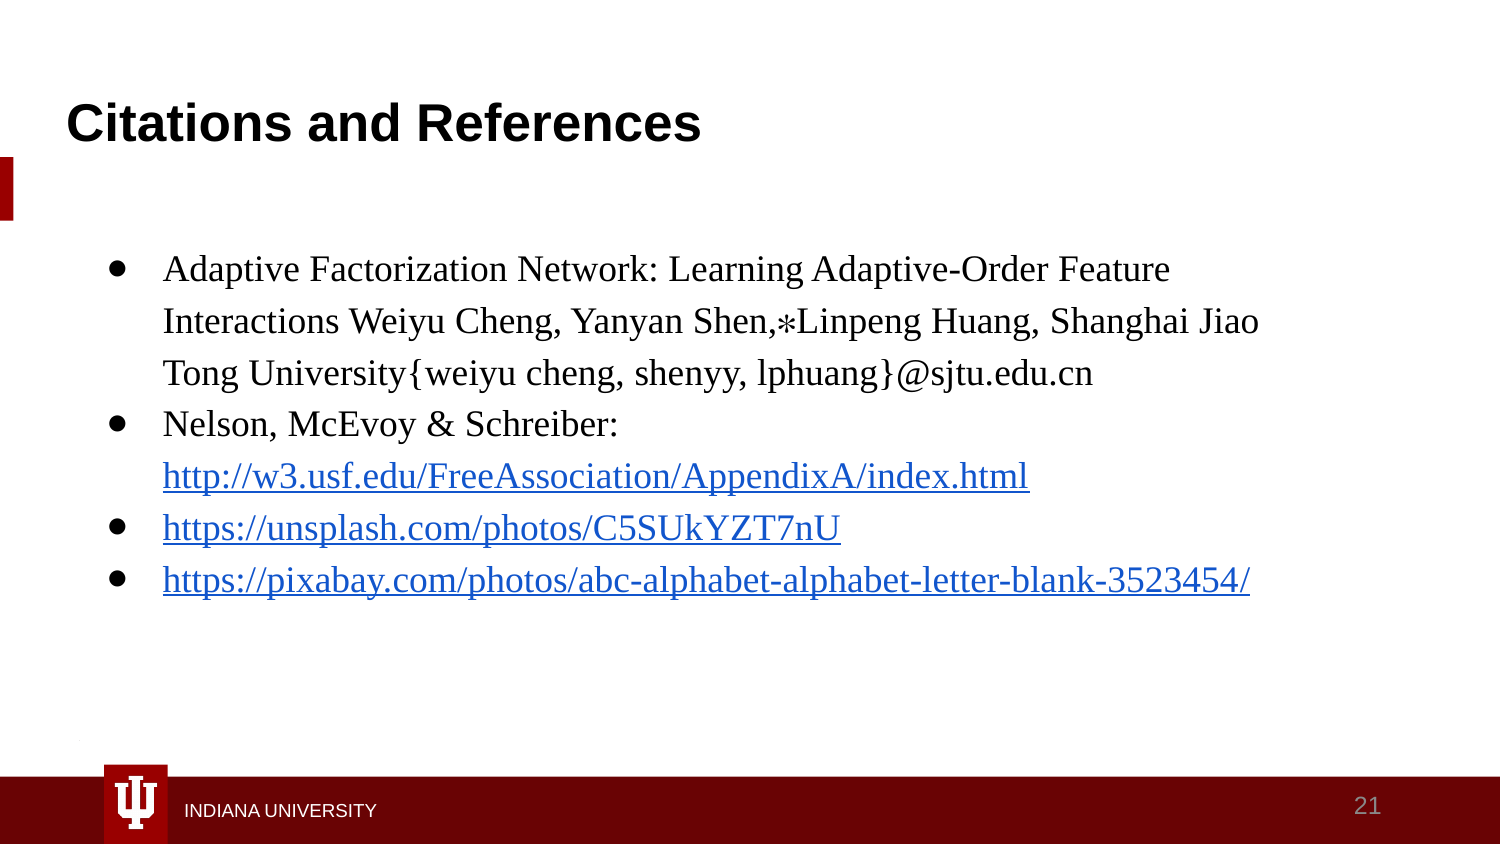

Citations and References
Adaptive Factorization Network: Learning Adaptive-Order Feature Interactions Weiyu Cheng, Yanyan Shen,∗Linpeng Huang, Shanghai Jiao Tong University{weiyu cheng, shenyy, lphuang}@sjtu.edu.cn
Nelson, McEvoy & Schreiber:  http://w3.usf.edu/FreeAssociation/AppendixA/index.html
https://unsplash.com/photos/C5SUkYZT7nU
https://pixabay.com/photos/abc-alphabet-alphabet-letter-blank-3523454/

21